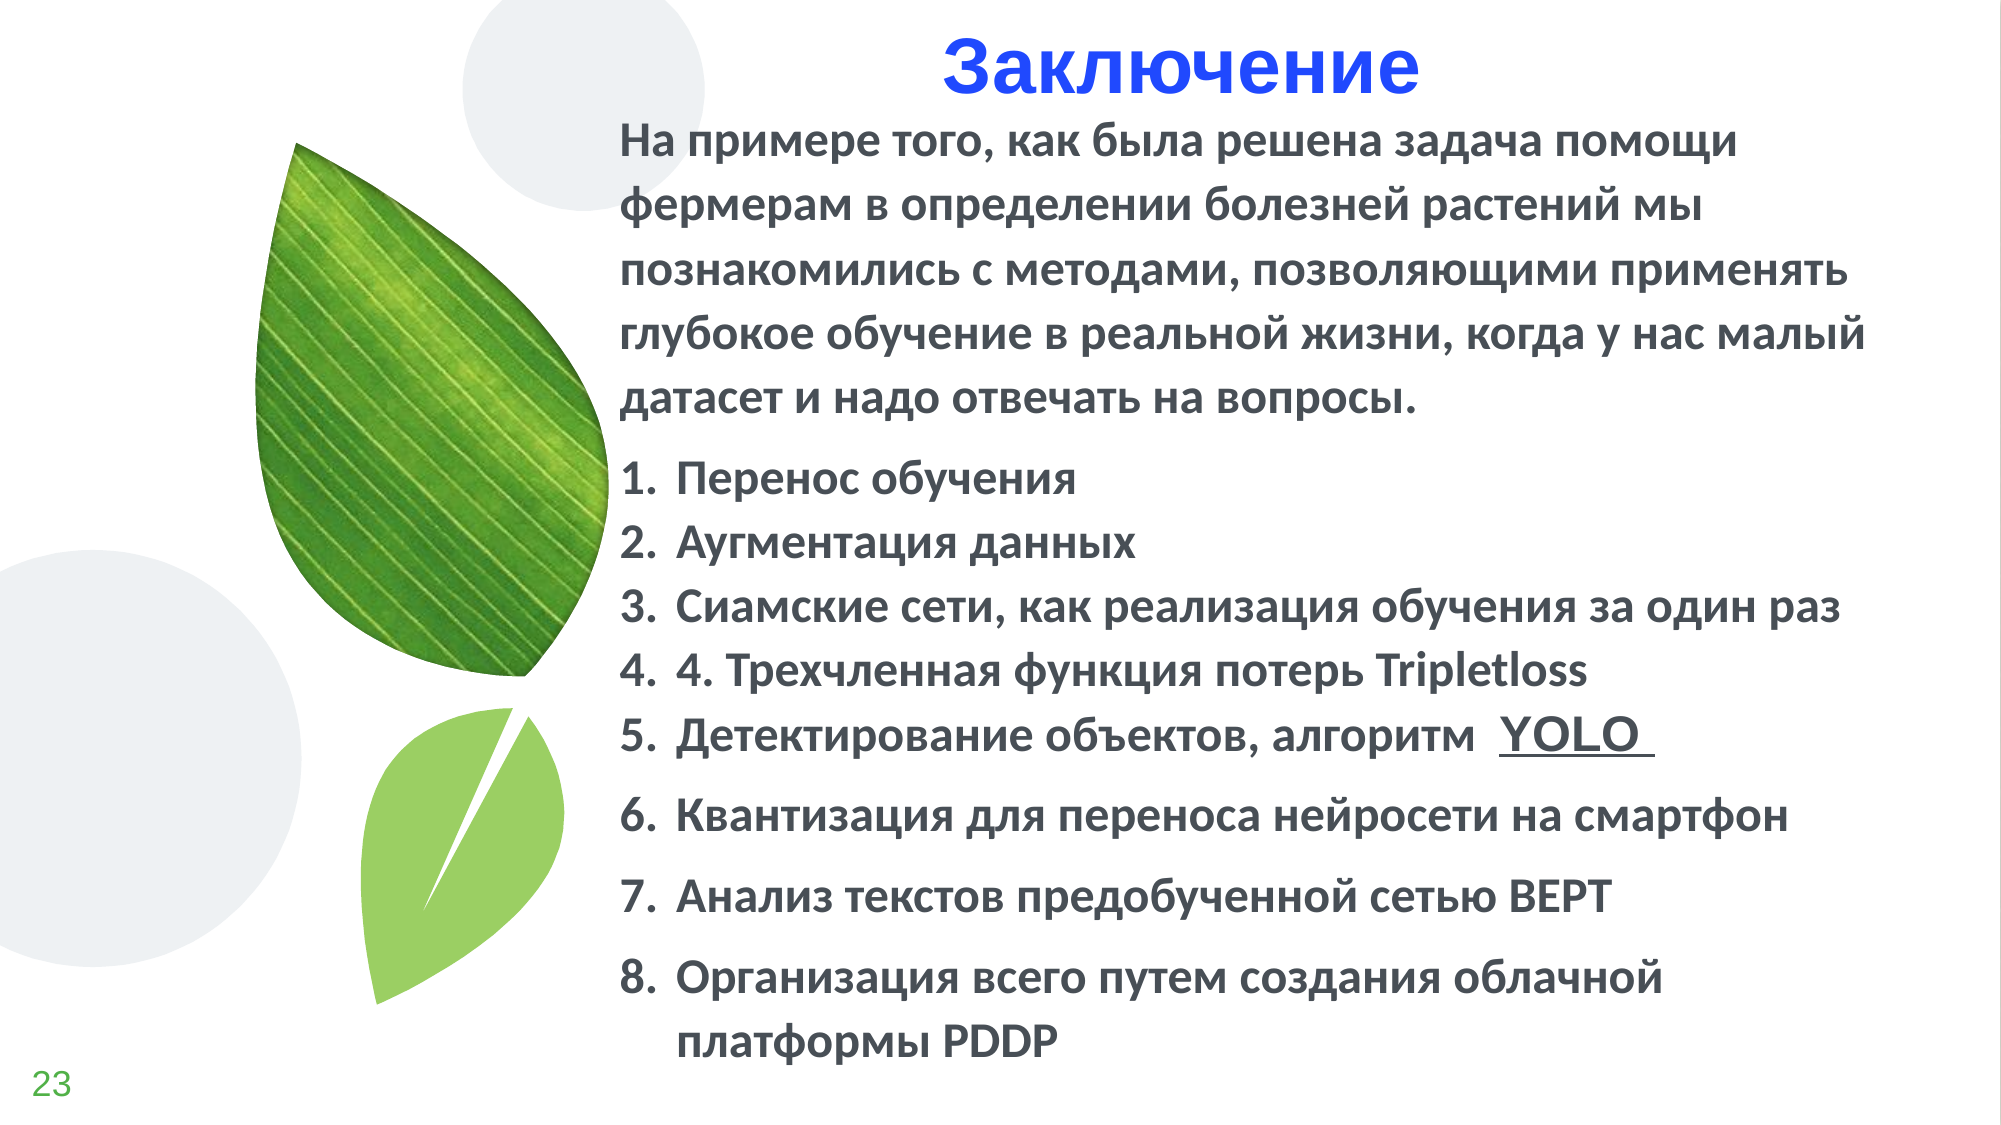

Заключение
На примере того, как была решена задача помощи фермерам в определении болезней растений мы познакомились с методами, позволяющими применять глубокое обучение в реальной жизни, когда у нас малый датасет и надо отвечать на вопросы.
Перенос обучения
Аугментация данных
Сиамские сети, как реализация обучения за один раз
4. Трехчленная функция потерь Tripletloss
Детектирование объектов, алгоритм  YOLO
Квантизация для переноса нейросети на смартфон
Анализ текстов предобученной сетью ВЕРТ
Организация всего путем создания облачной платформы PDDP
23